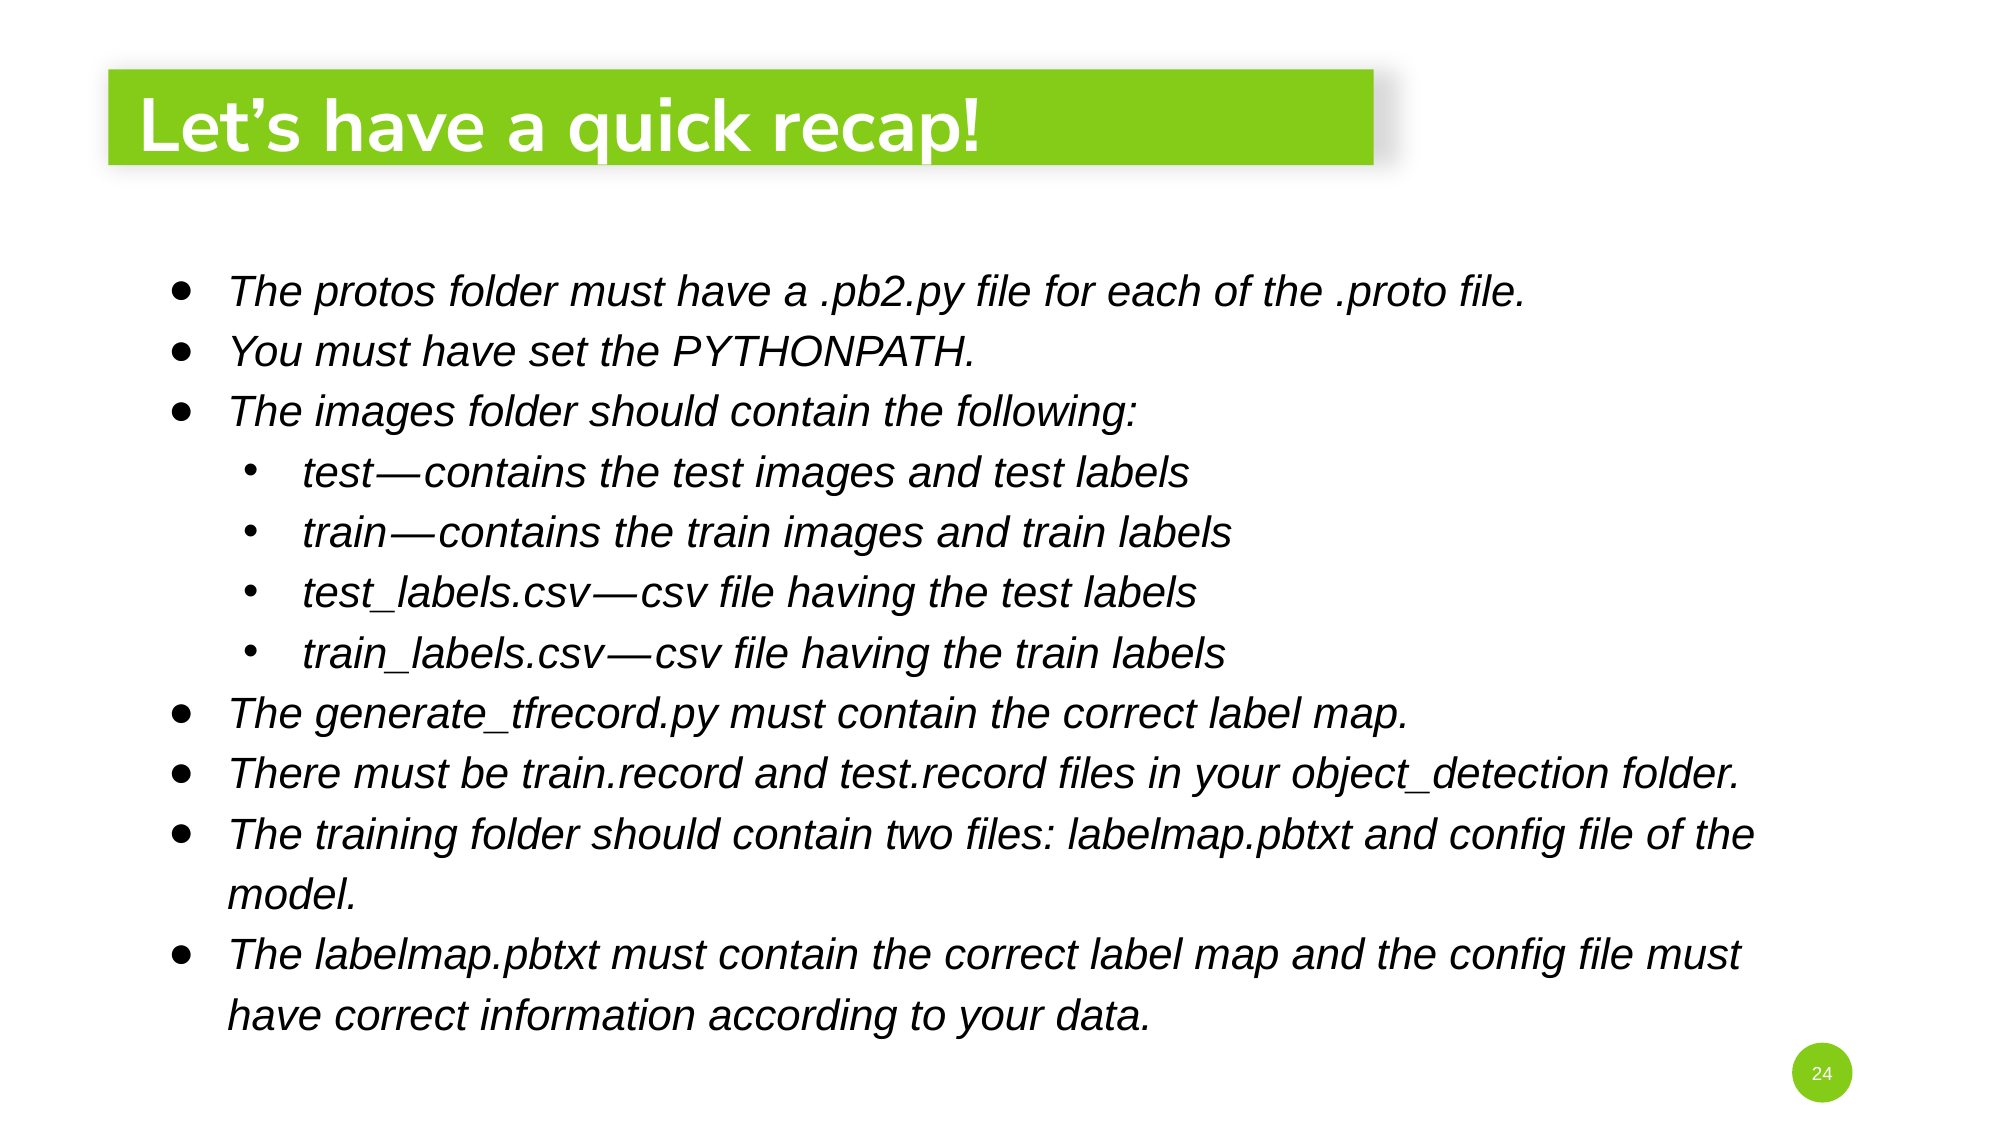

# Let’s have a quick recap!
The protos folder must have a .pb2.py file for each of the .proto file.
You must have set the PYTHONPATH.
The images folder should contain the following:
test — contains the test images and test labels
train — contains the train images and train labels
test_labels.csv — csv file having the test labels
train_labels.csv — csv file having the train labels
The generate_tfrecord.py must contain the correct label map.
There must be train.record and test.record files in your object_detection folder.
The training folder should contain two files: labelmap.pbtxt and config file of the model.
The labelmap.pbtxt must contain the correct label map and the config file must have correct information according to your data.
24